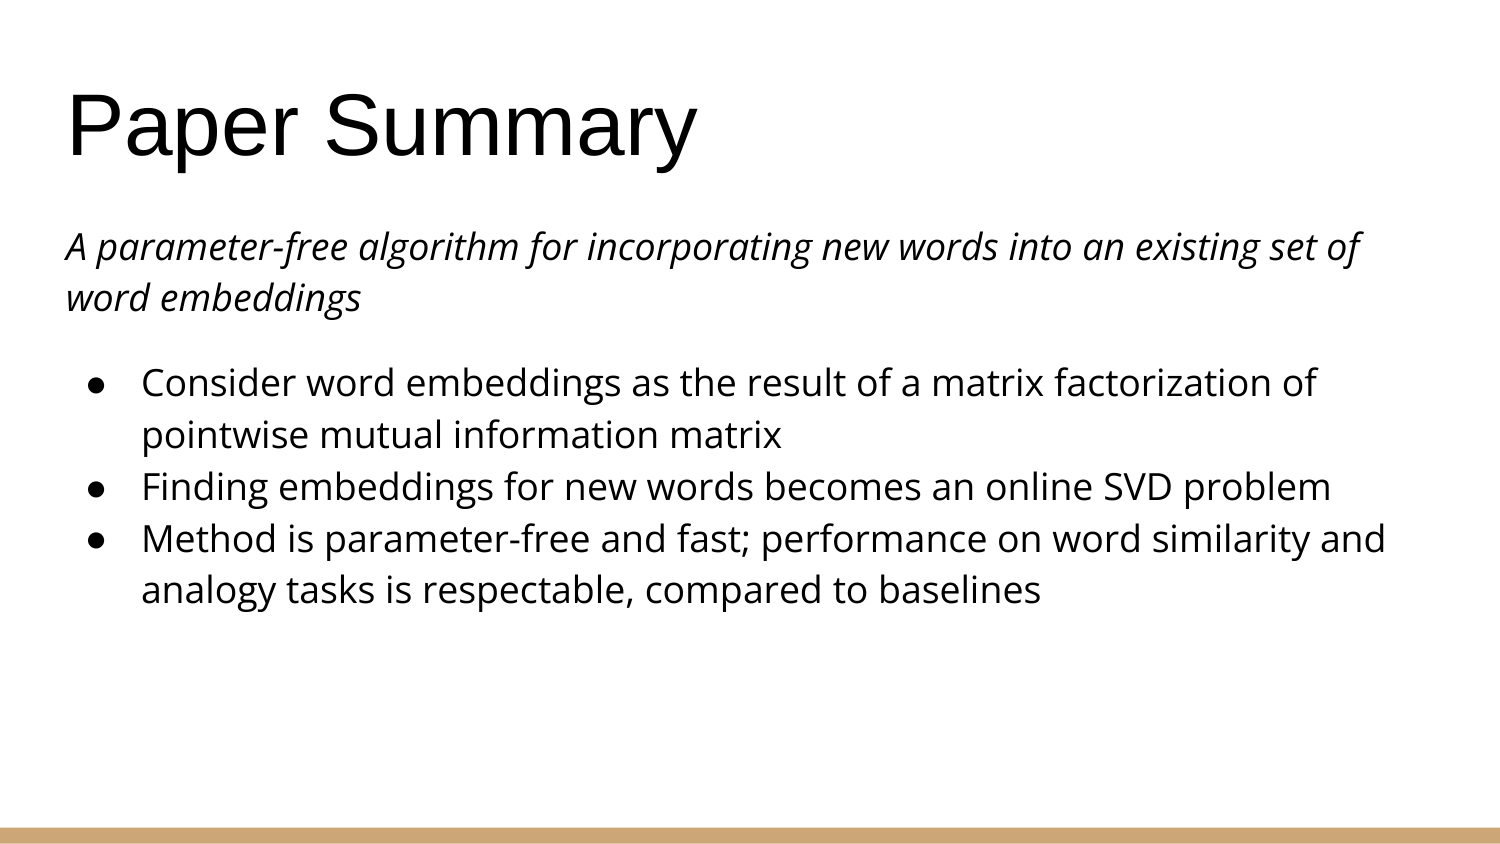

# Paper Summary
A parameter-free algorithm for incorporating new words into an existing set of word embeddings
Consider word embeddings as the result of a matrix factorization of pointwise mutual information matrix
Finding embeddings for new words becomes an online SVD problem
Method is parameter-free and fast; performance on word similarity and analogy tasks is respectable, compared to baselines